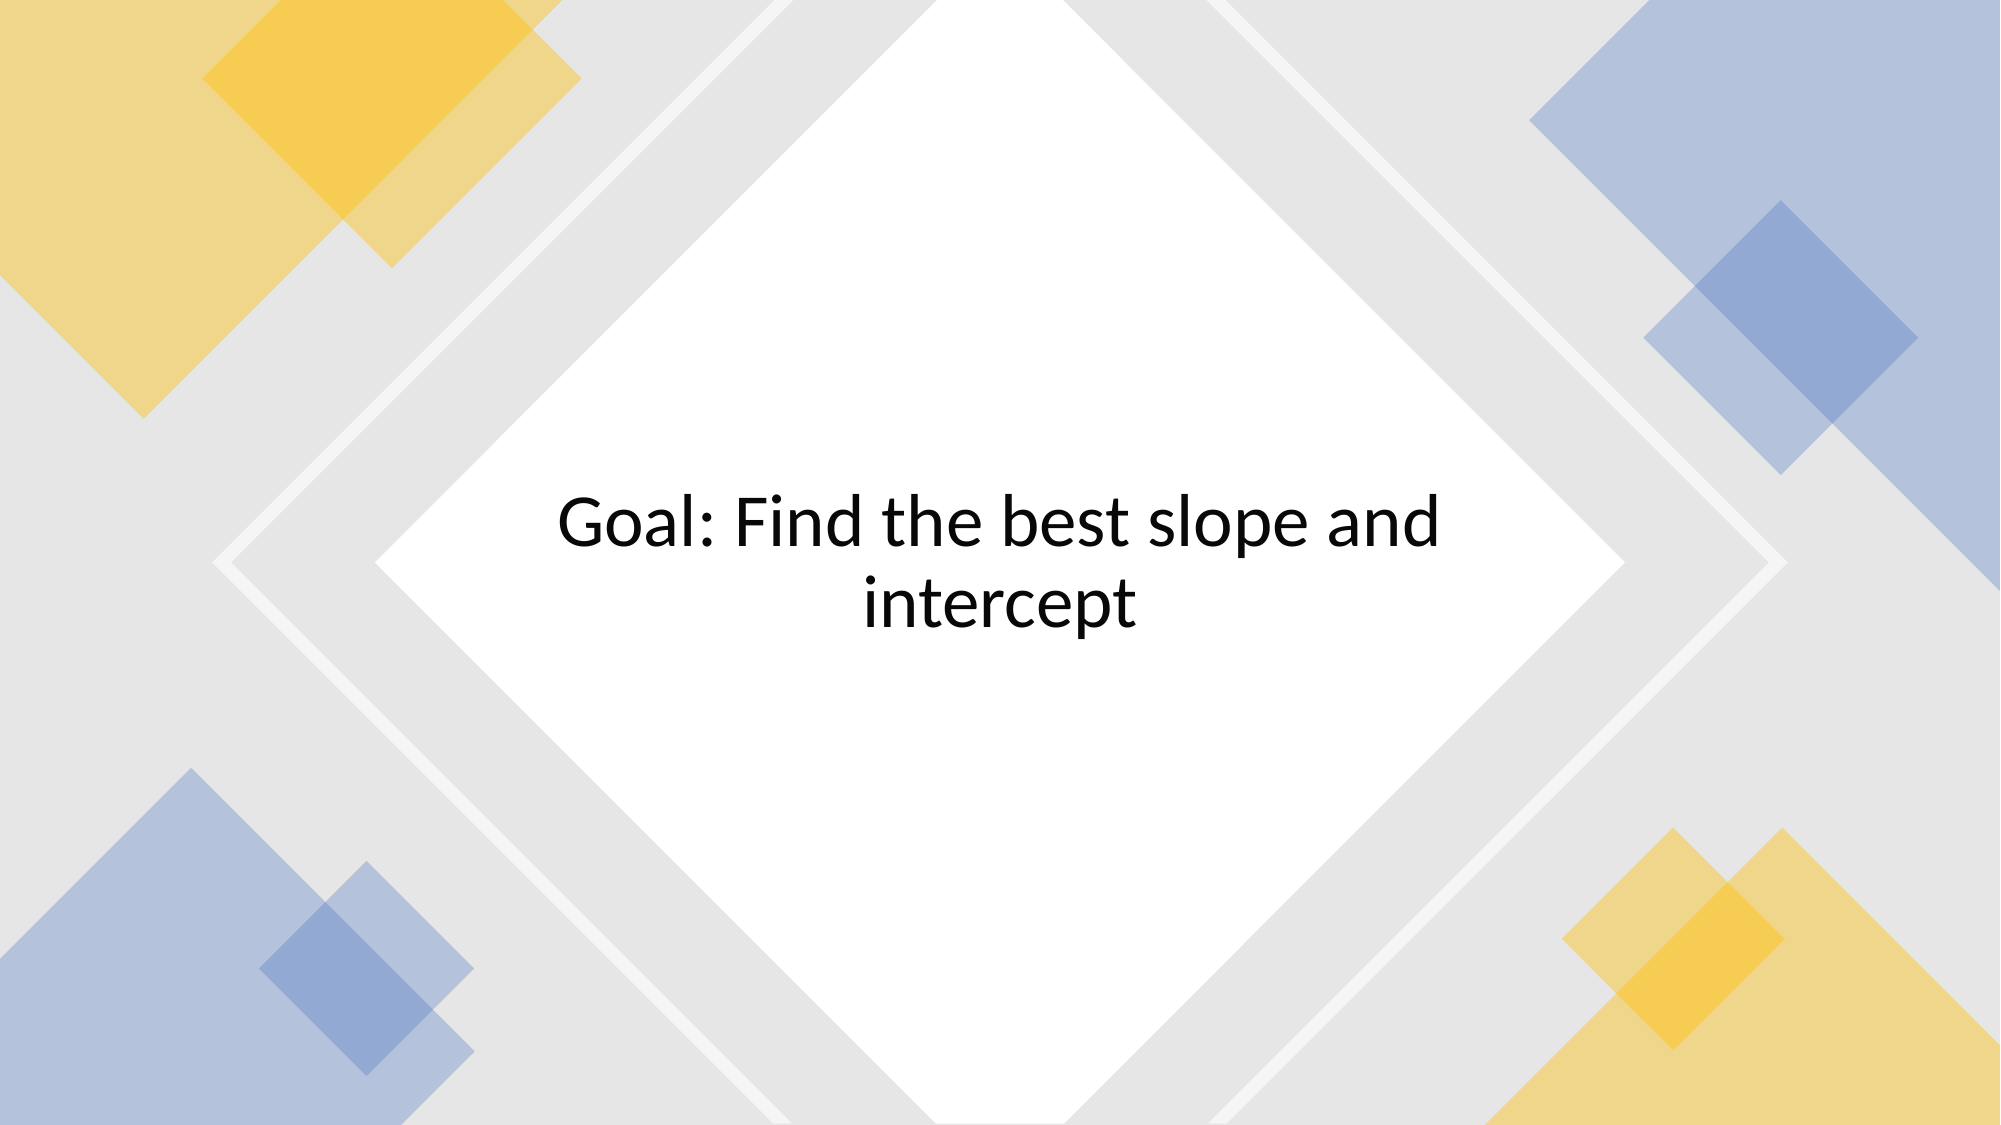

# Goal: Find the best slope and intercept